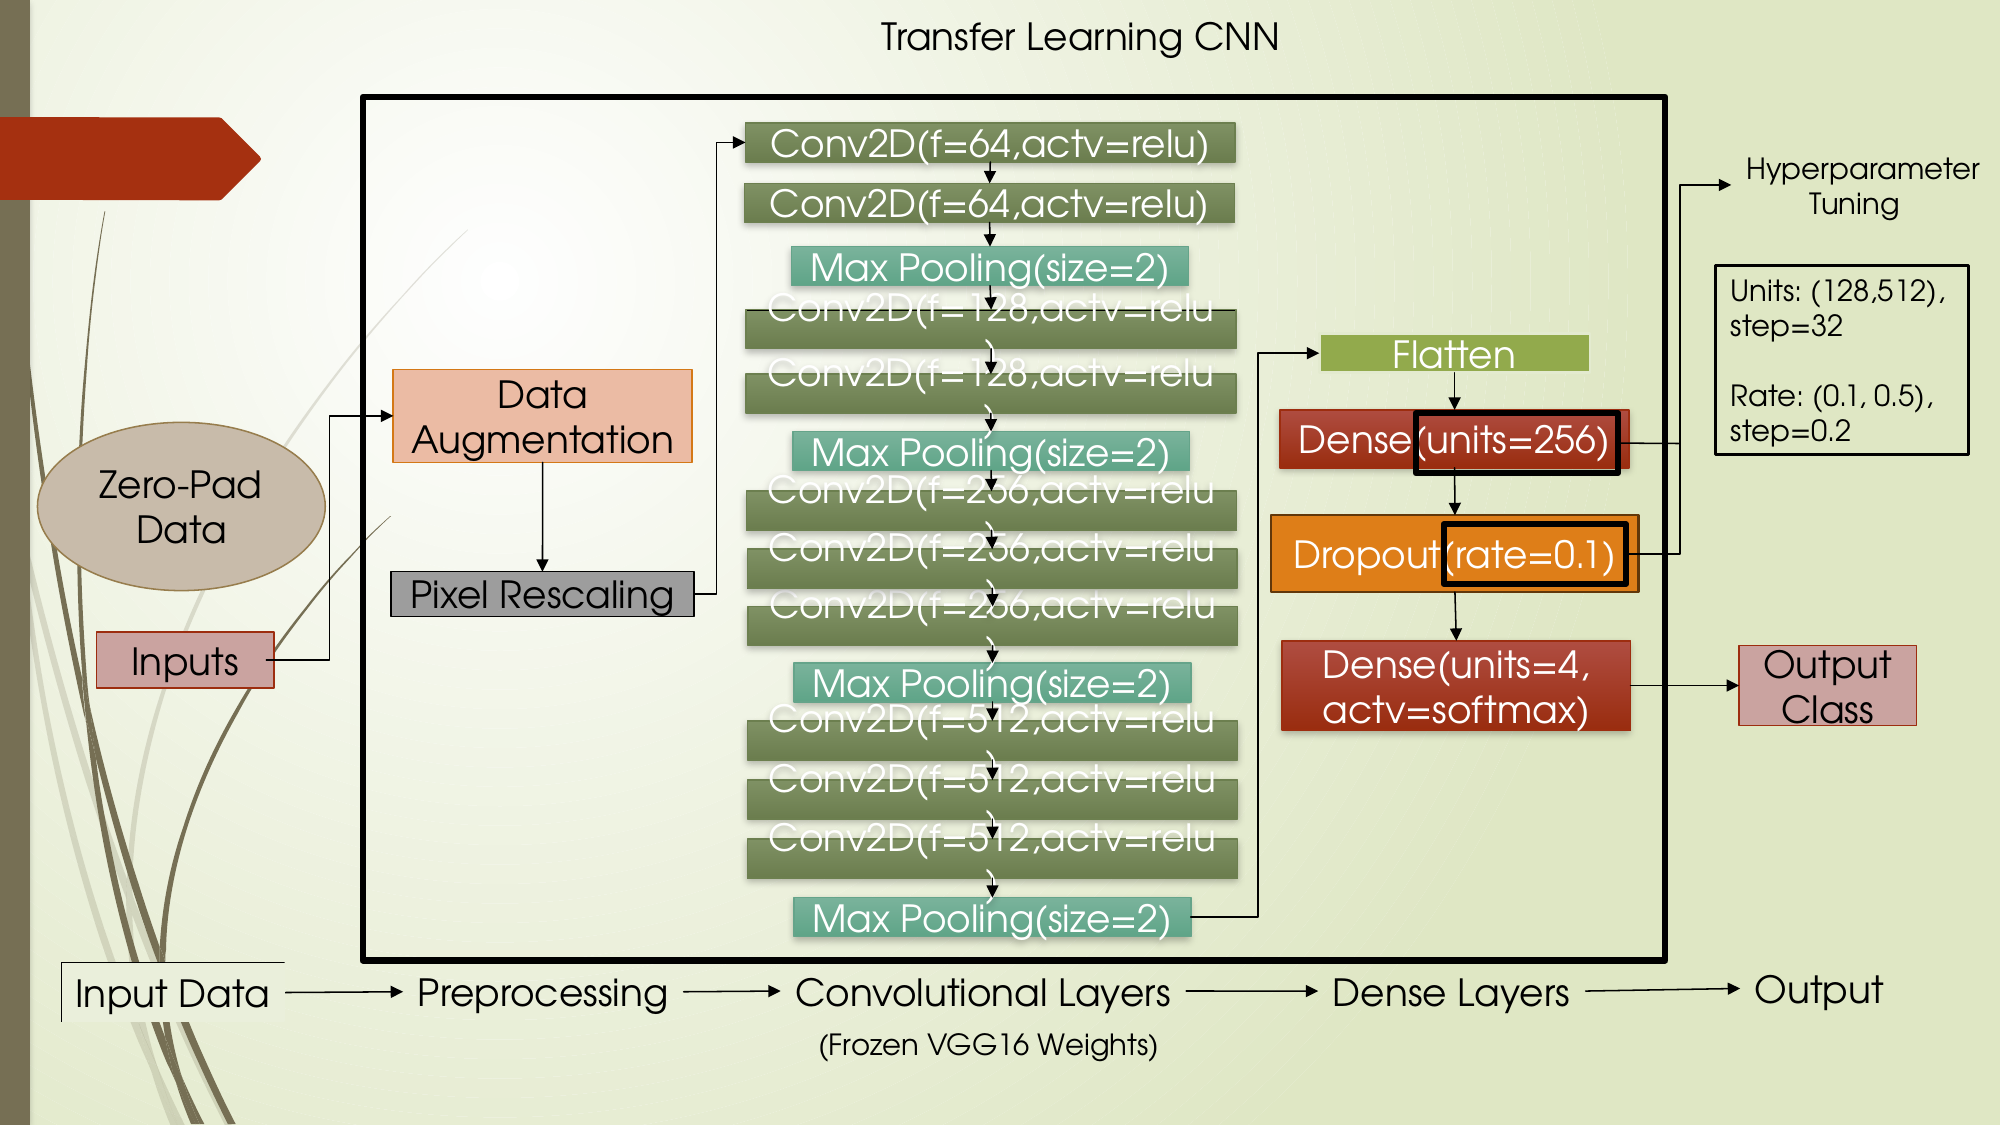

Transfer Learning CNN

Conv2D(f=64,actv=relu)
Hyperparameter
        Tuning
Conv2D(f=64,actv=relu)
Max Pooling(size=2)
Units: (128,512),
step=32

Rate: (0.1, 0.5),
step=0.2
Conv2D(f=128,actv=relu)
Flatten
Data Augmentation
Conv2D(f=128,actv=relu)
Dense(units=256)

Zero-Pad Data

Max Pooling(size=2)
Conv2D(f=256,actv=relu)
Dropout(rate=0.1)

Conv2D(f=256,actv=relu)
Pixel Rescaling
Conv2D(f=256,actv=relu)
Inputs
Dense(units=4,
actv=softmax)
Output
Class
Max Pooling(size=2)
Conv2D(f=512,actv=relu)
Conv2D(f=512,actv=relu)
Conv2D(f=512,actv=relu)
Max Pooling(size=2)
Output
Convolutional Layers
Dense Layers
Preprocessing
Input Data
(Frozen VGG16 Weights)